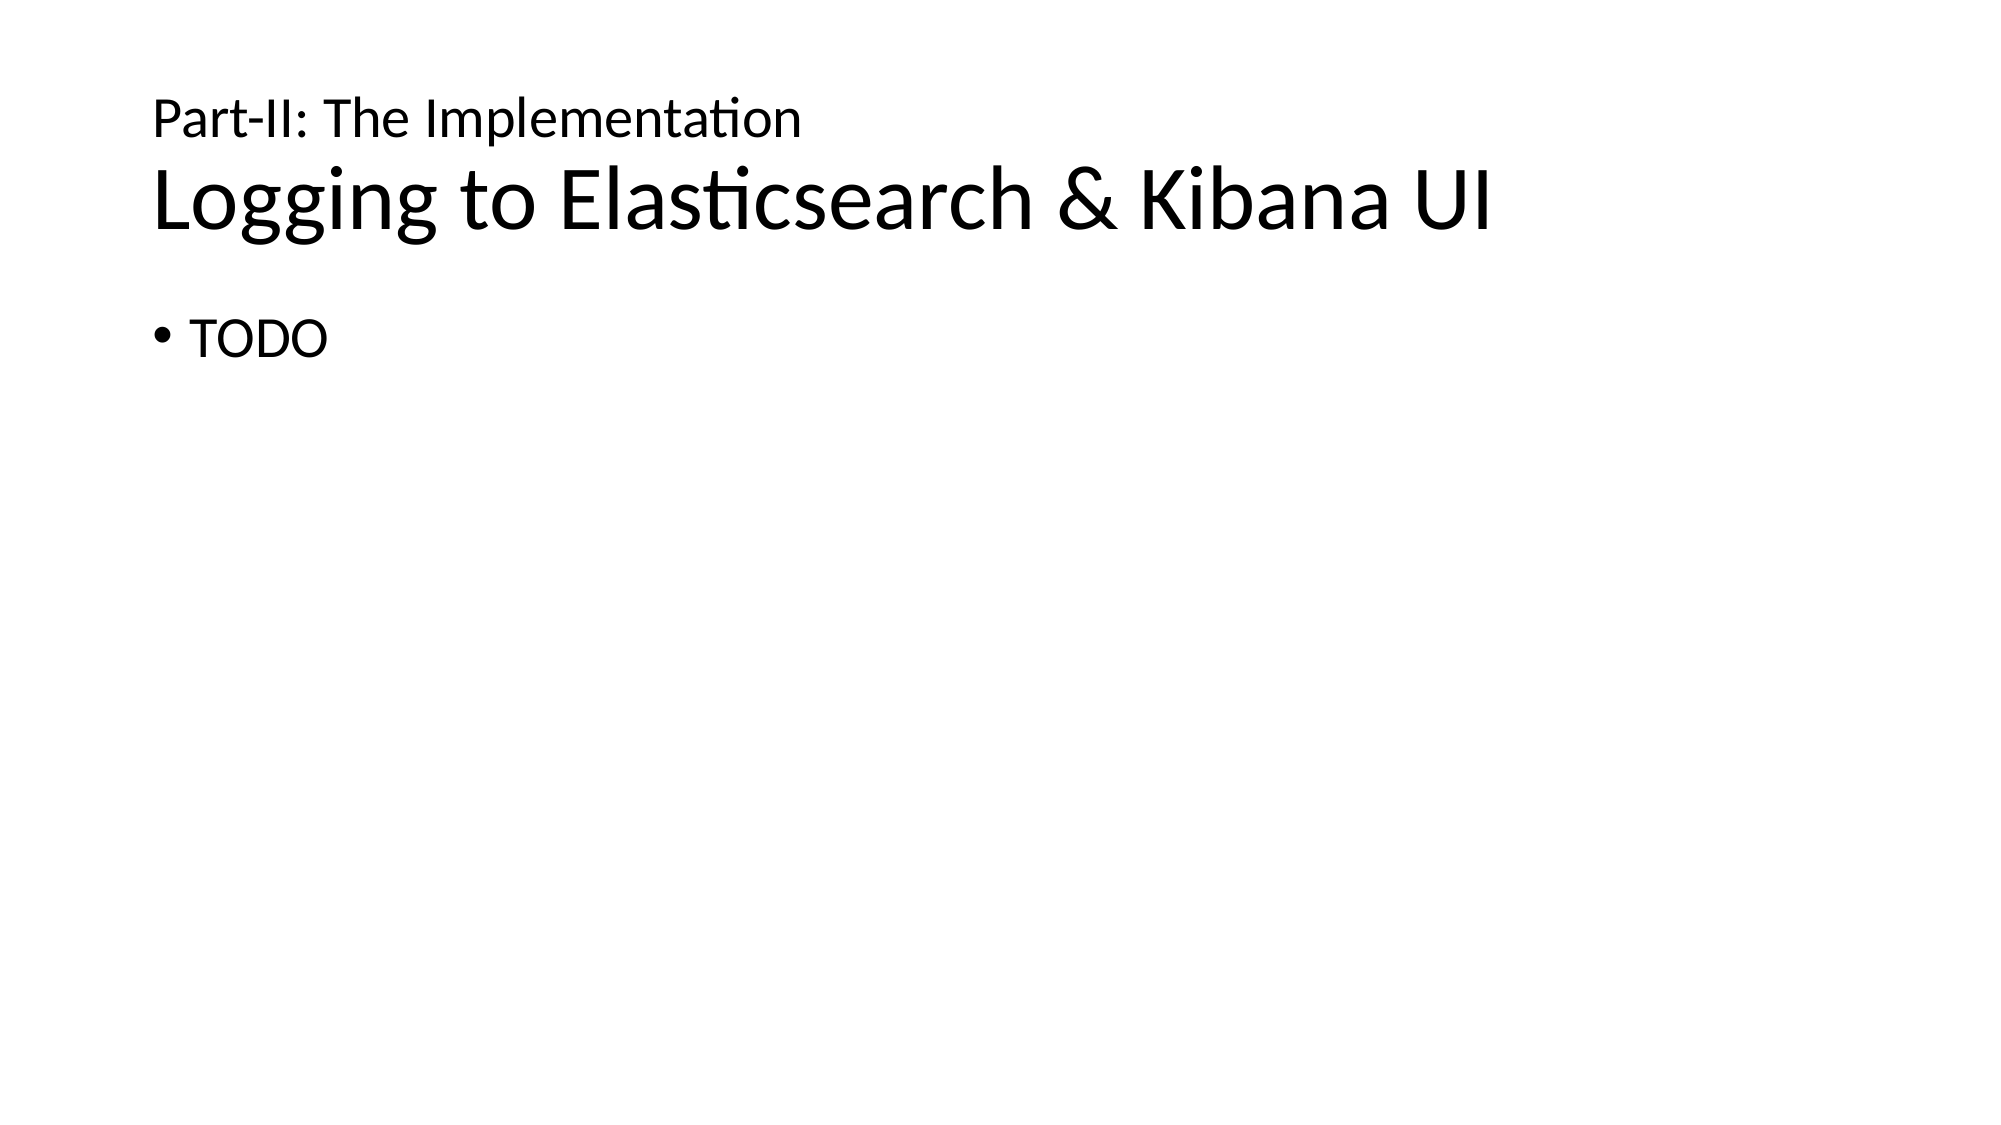

# Part-II: The Implementation Logging to Elasticsearch & Kibana UI
TODO